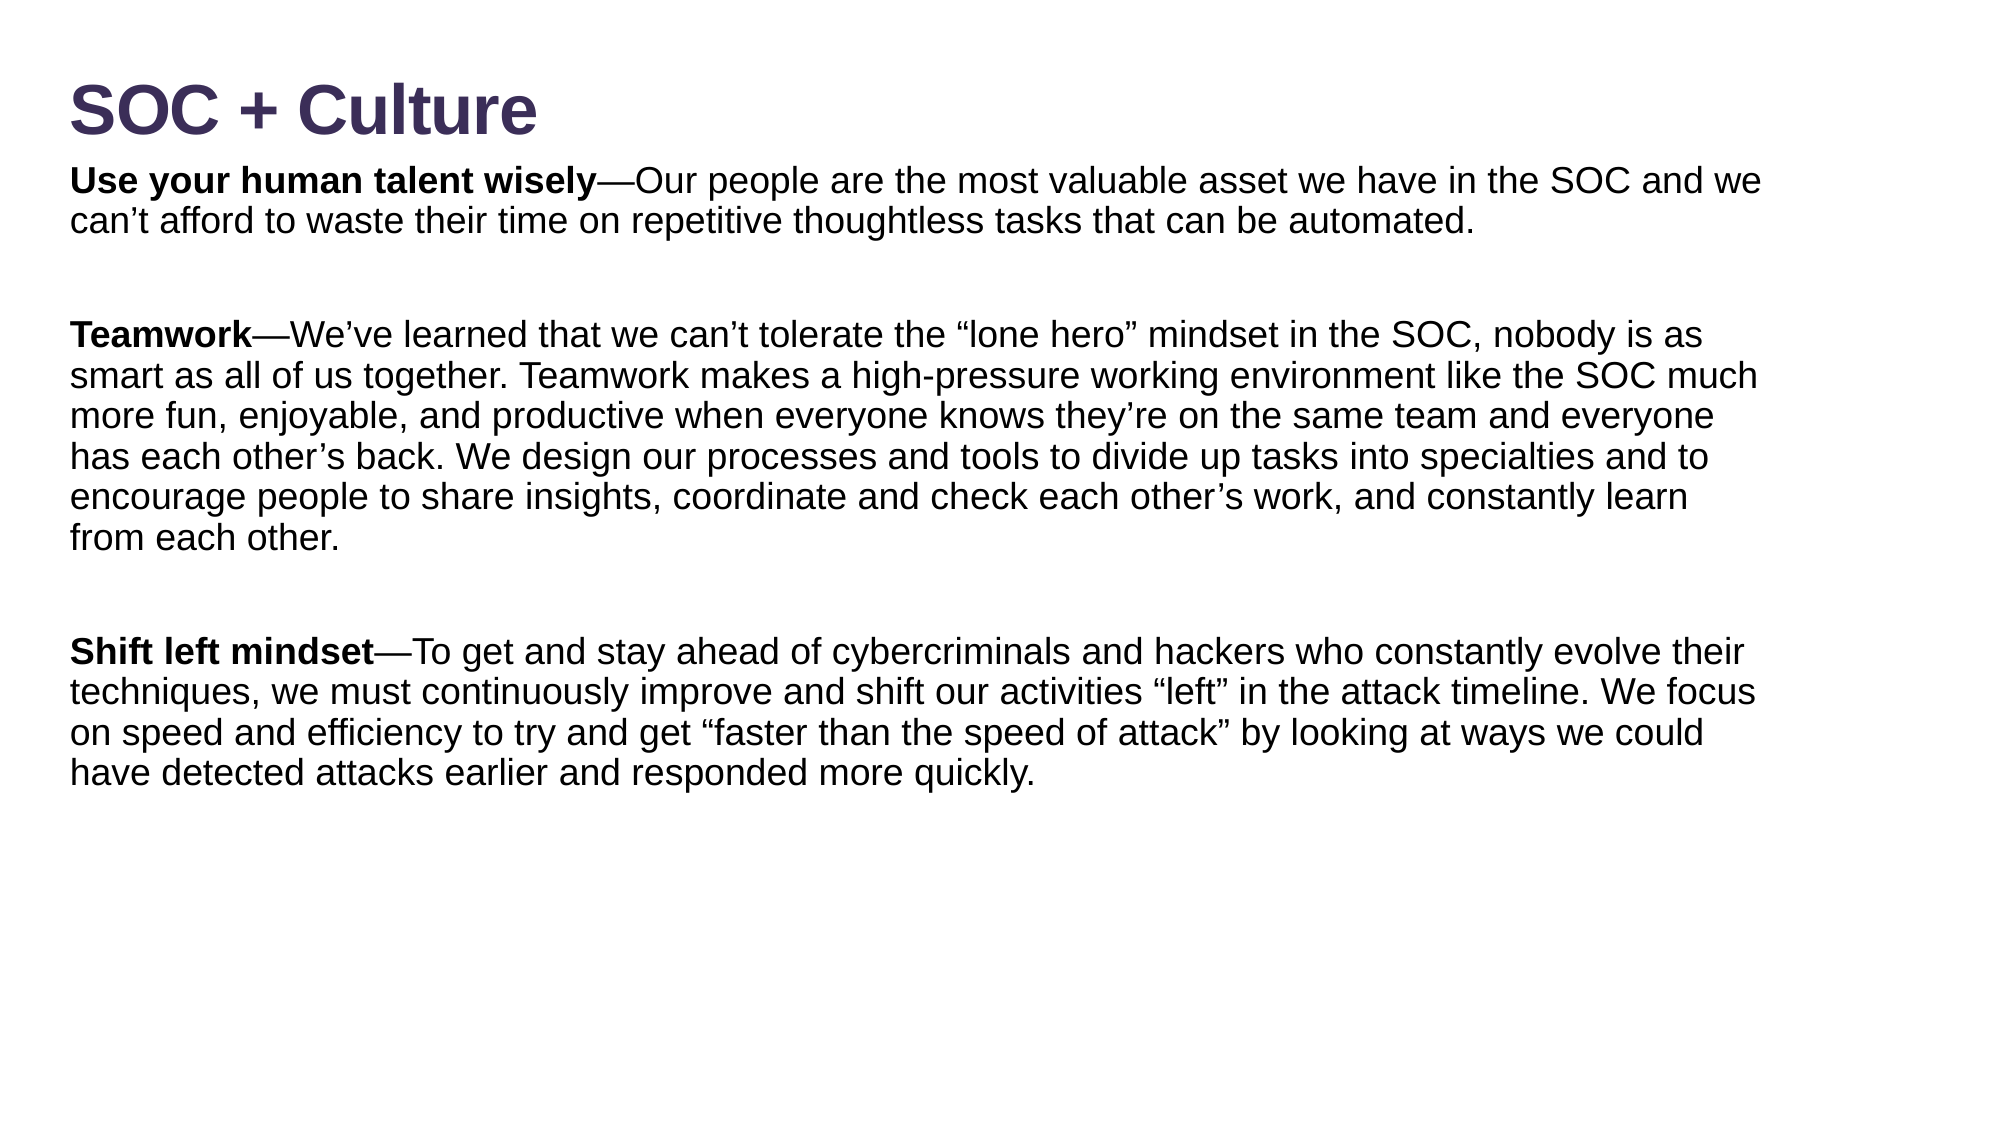

# SOC + Culture
Use your human talent wisely—Our people are the most valuable asset we have in the SOC and we can’t afford to waste their time on repetitive thoughtless tasks that can be automated.

Teamwork—We’ve learned that we can’t tolerate the “lone hero” mindset in the SOC, nobody is as smart as all of us together. Teamwork makes a high-pressure working environment like the SOC much more fun, enjoyable, and productive when everyone knows they’re on the same team and everyone has each other’s back. We design our processes and tools to divide up tasks into specialties and to encourage people to share insights, coordinate and check each other’s work, and constantly learn from each other.

Shift left mindset—To get and stay ahead of cybercriminals and hackers who constantly evolve their techniques, we must continuously improve and shift our activities “left” in the attack timeline. We focus on speed and efficiency to try and get “faster than the speed of attack” by looking at ways we could have detected attacks earlier and responded more quickly.